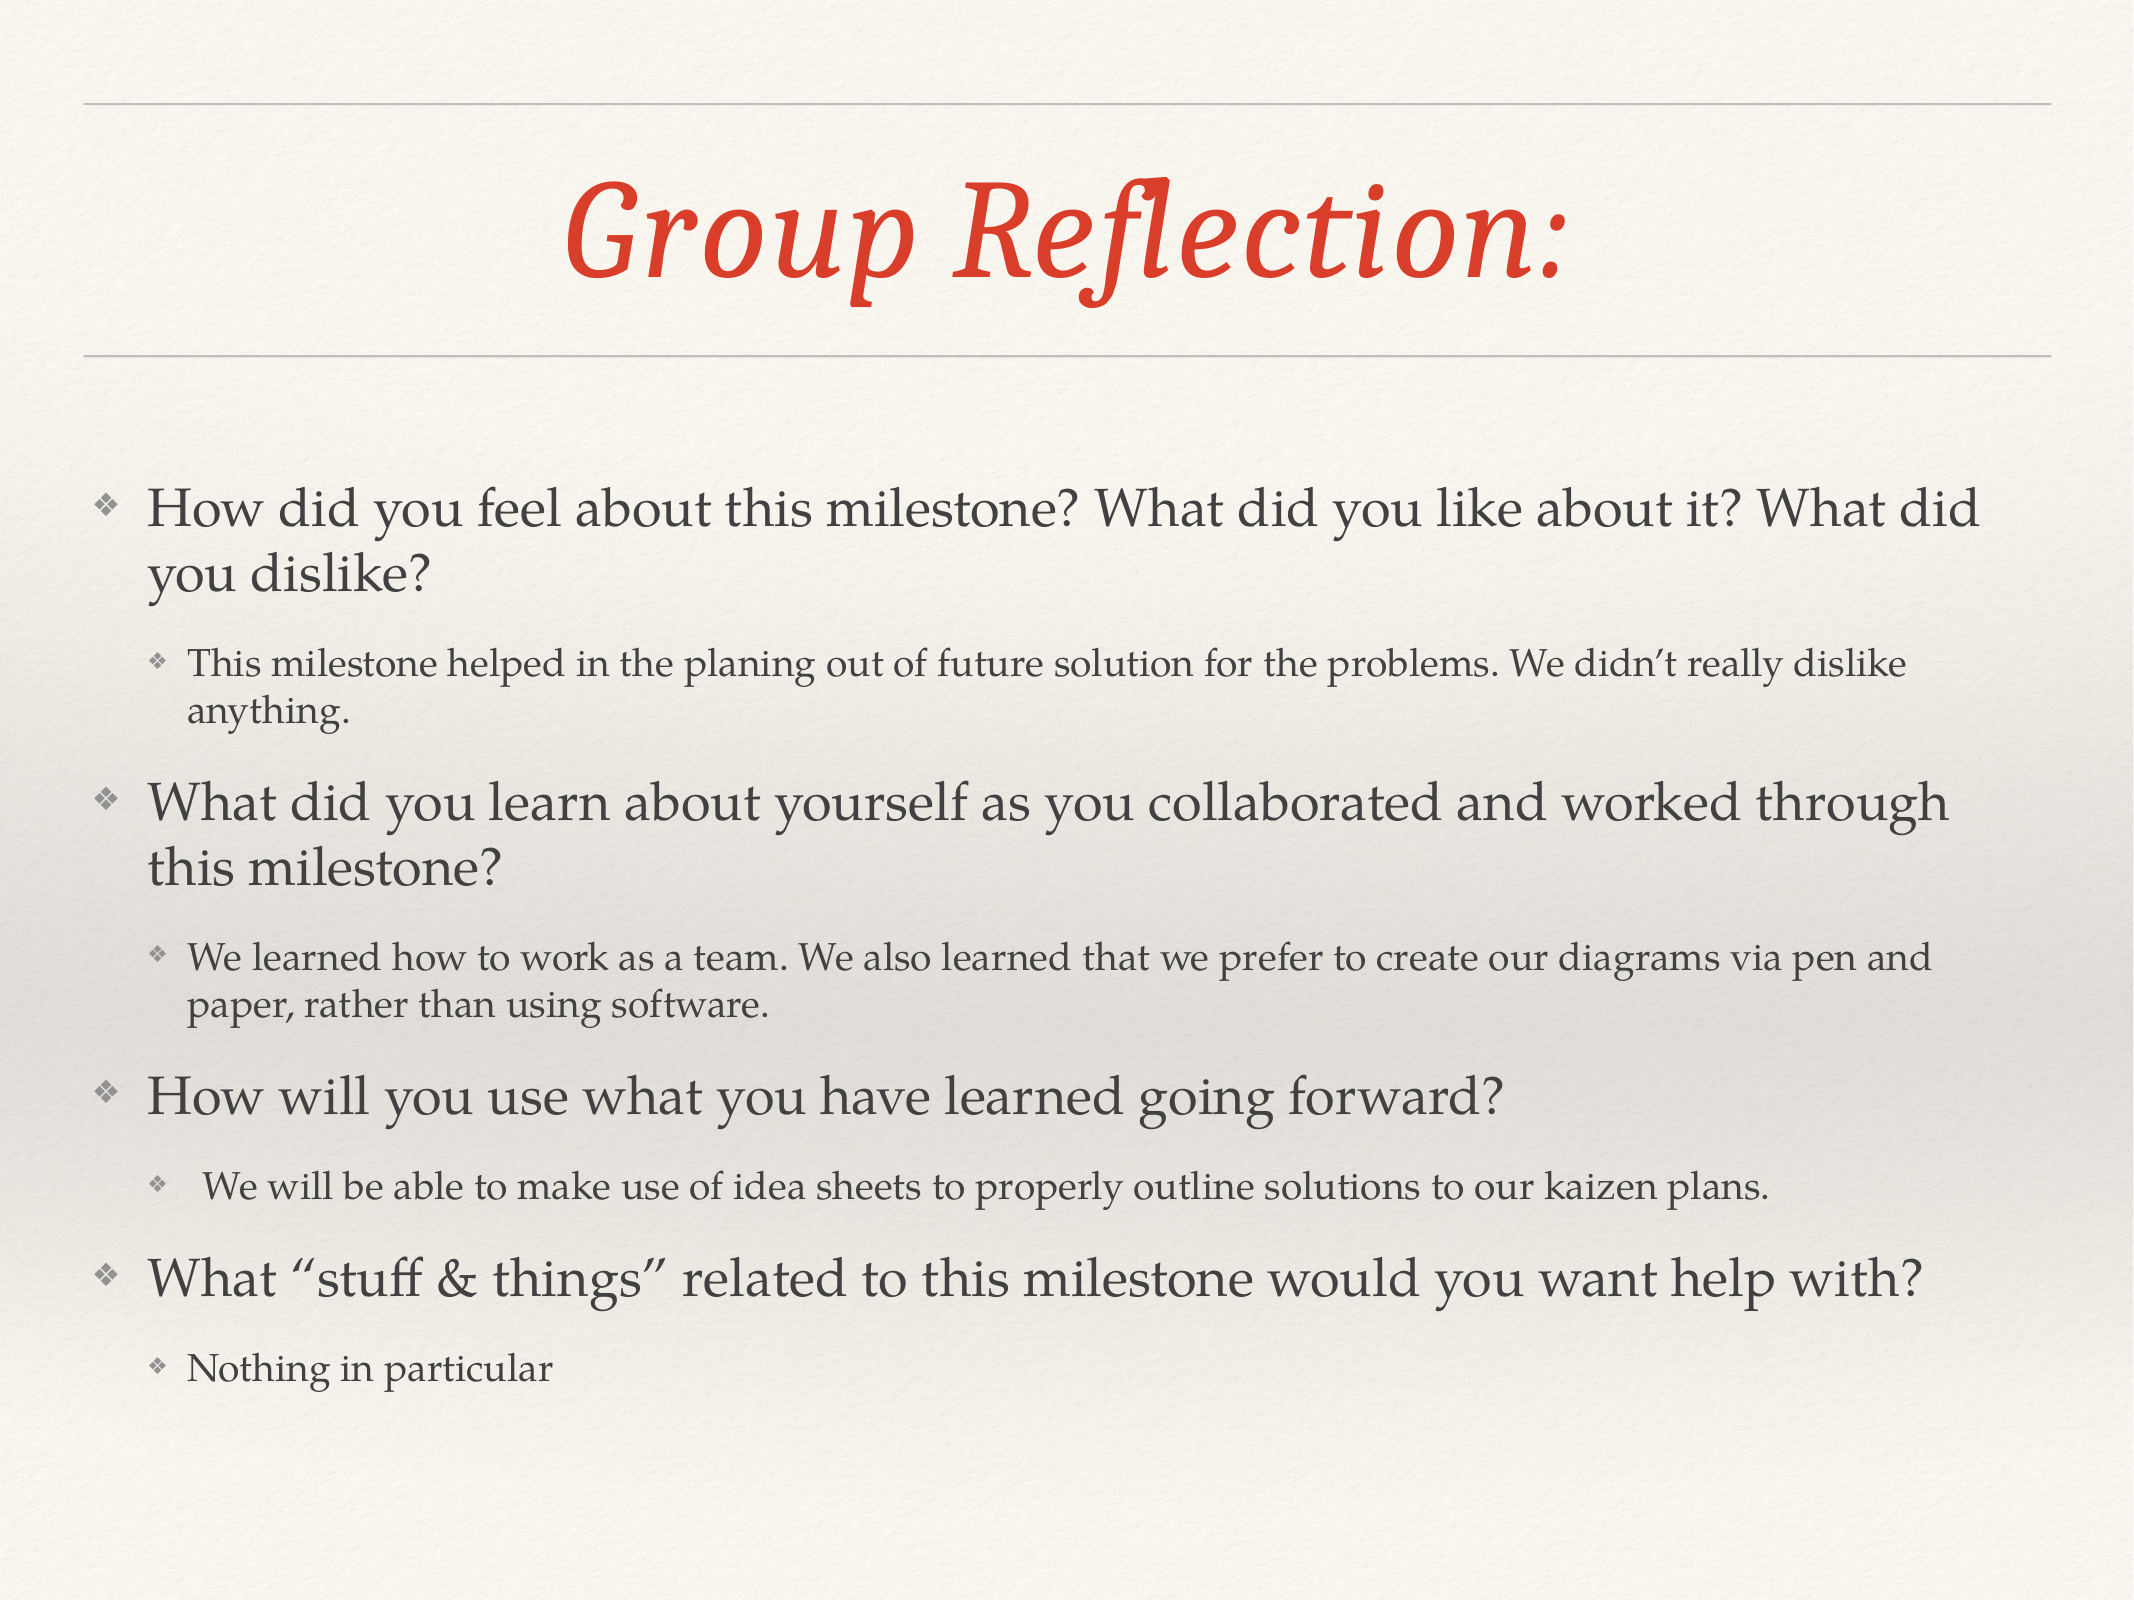

# Group Reflection:
How did you feel about this milestone? What did you like about it? What did you dislike?
This milestone helped in the planing out of future solution for the problems. We didn’t really dislike anything.
What did you learn about yourself as you collaborated and worked through this milestone?
We learned how to work as a team. We also learned that we prefer to create our diagrams via pen and paper, rather than using software.
How will you use what you have learned going forward?
We will be able to make use of idea sheets to properly outline solutions to our kaizen plans.
What “stuff & things” related to this milestone would you want help with?
Nothing in particular